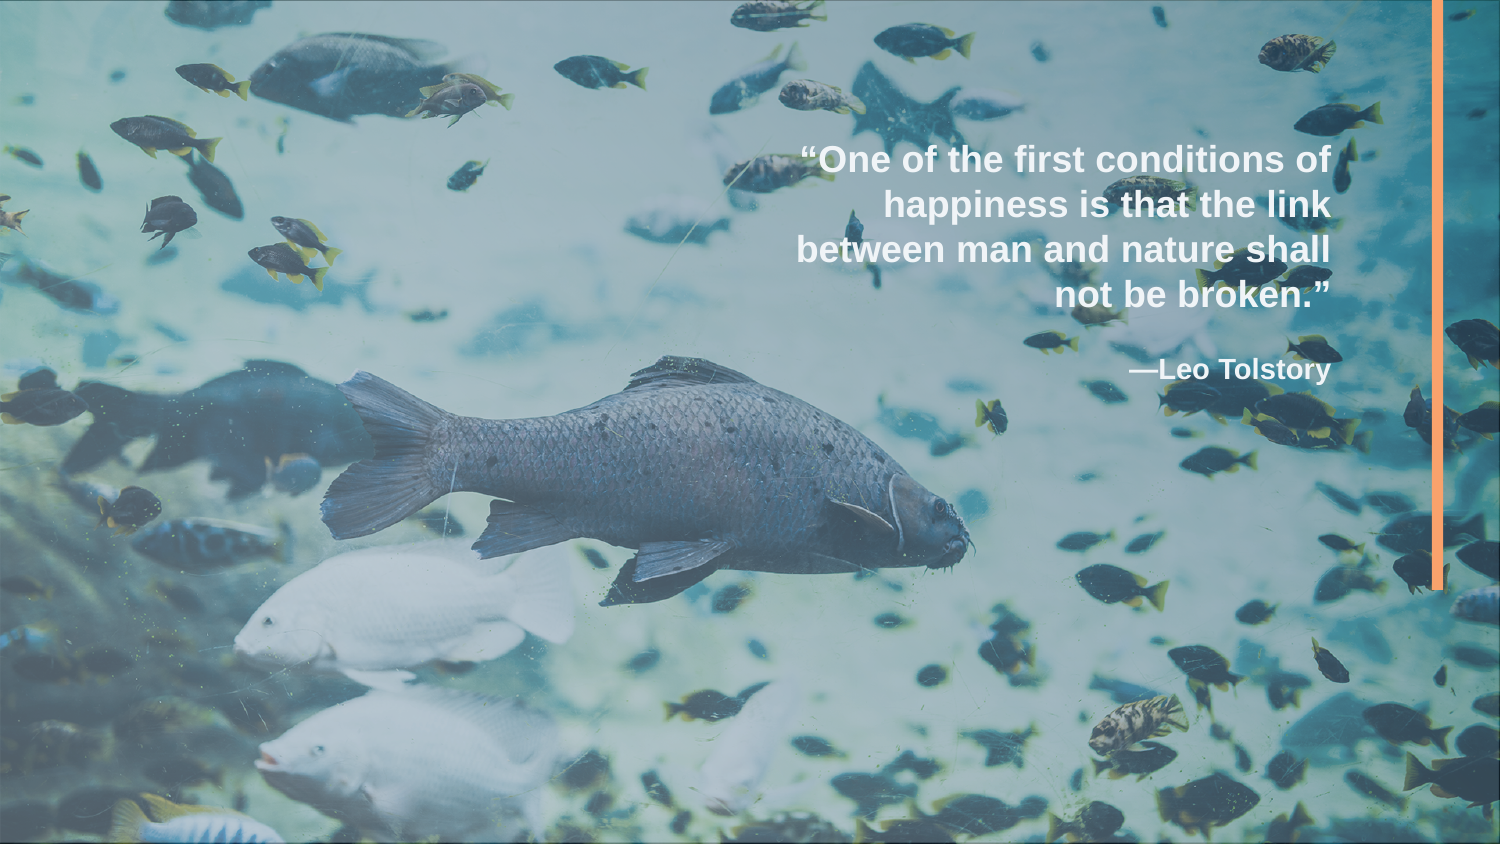

“One of the first conditions of happiness is that the link between man and nature shall not be broken.”

# —Leo Tolstory